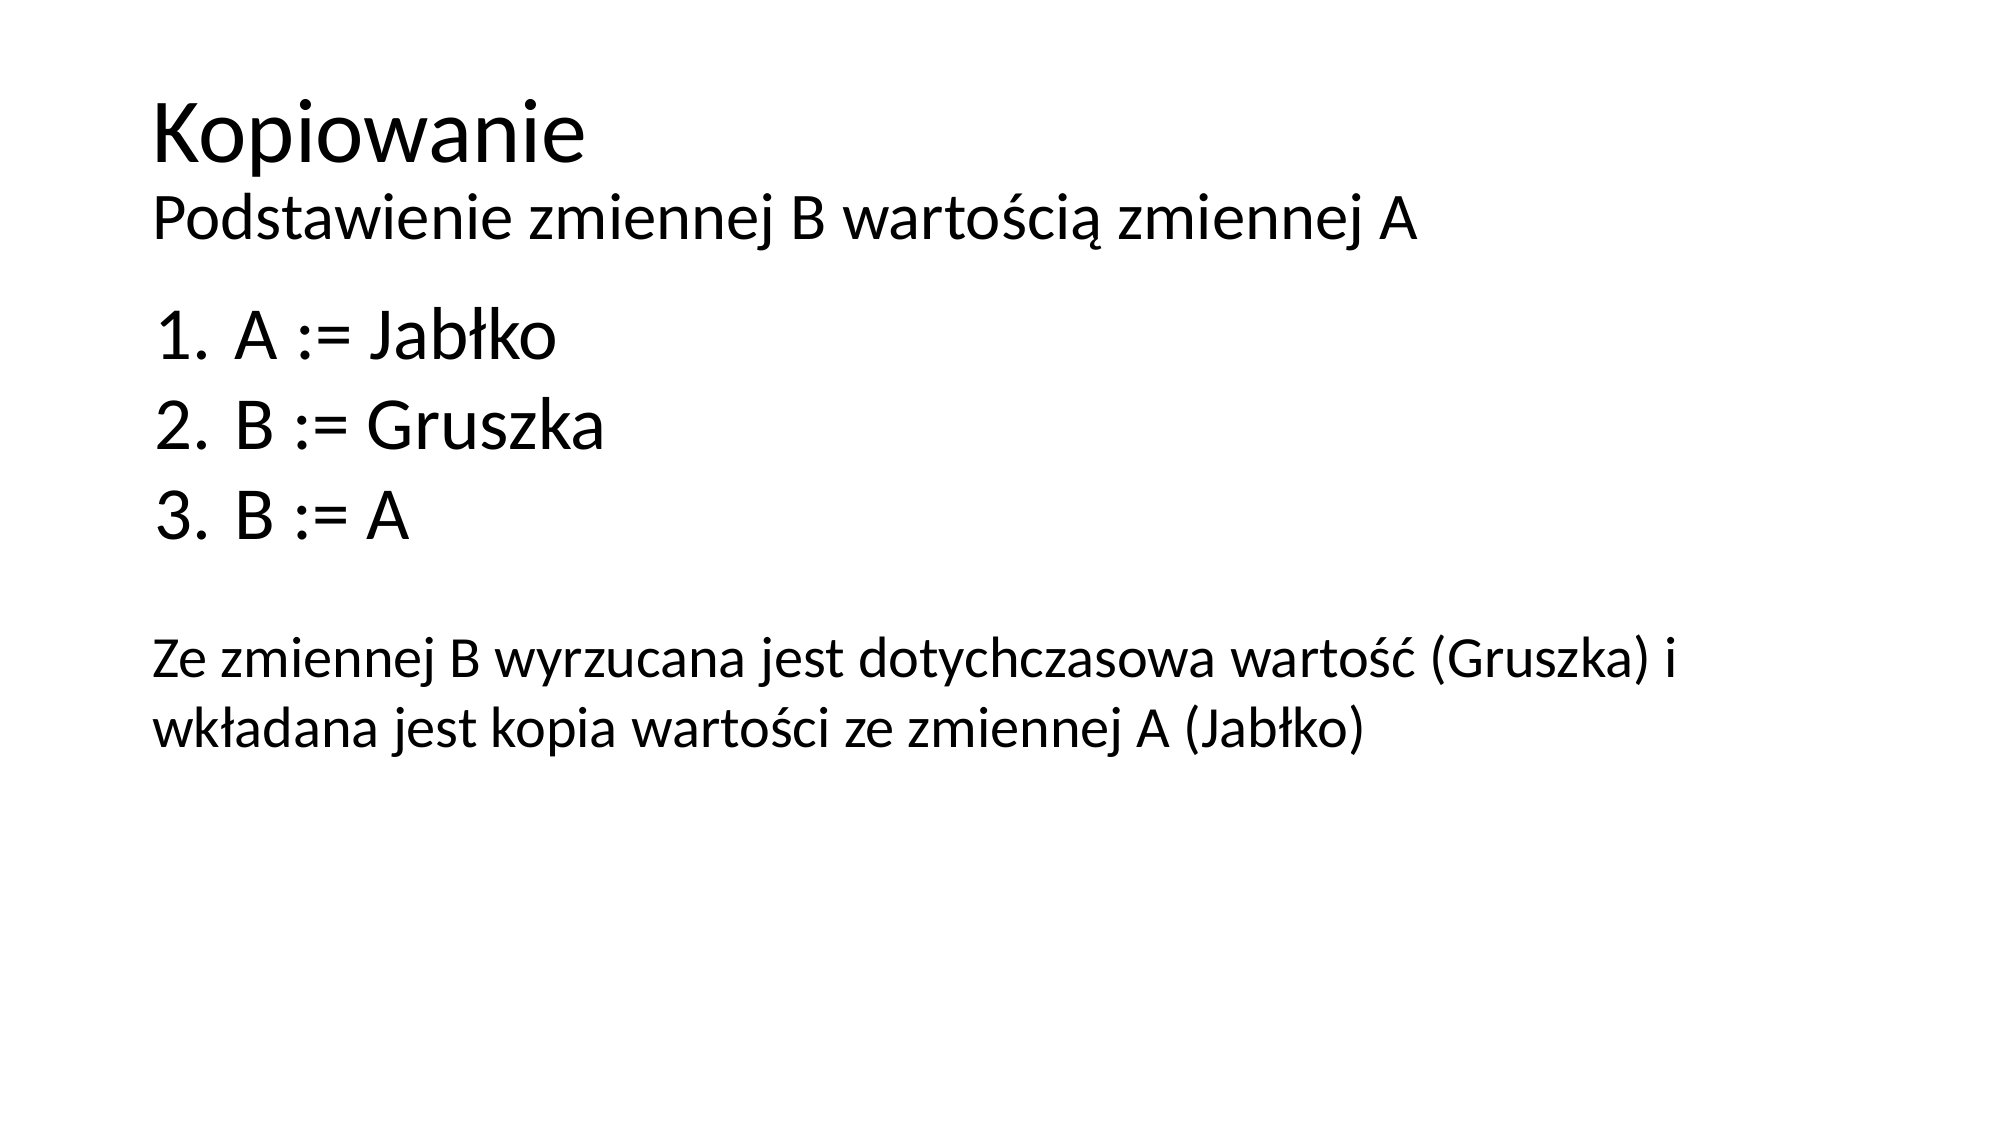

# Kopiowanie Podstawienie zmiennej B wartością zmiennej A
A := Jabłko
B := Gruszka
B := A
Ze zmiennej B wyrzucana jest dotychczasowa wartość (Gruszka) i wkładana jest kopia wartości ze zmiennej A (Jabłko)